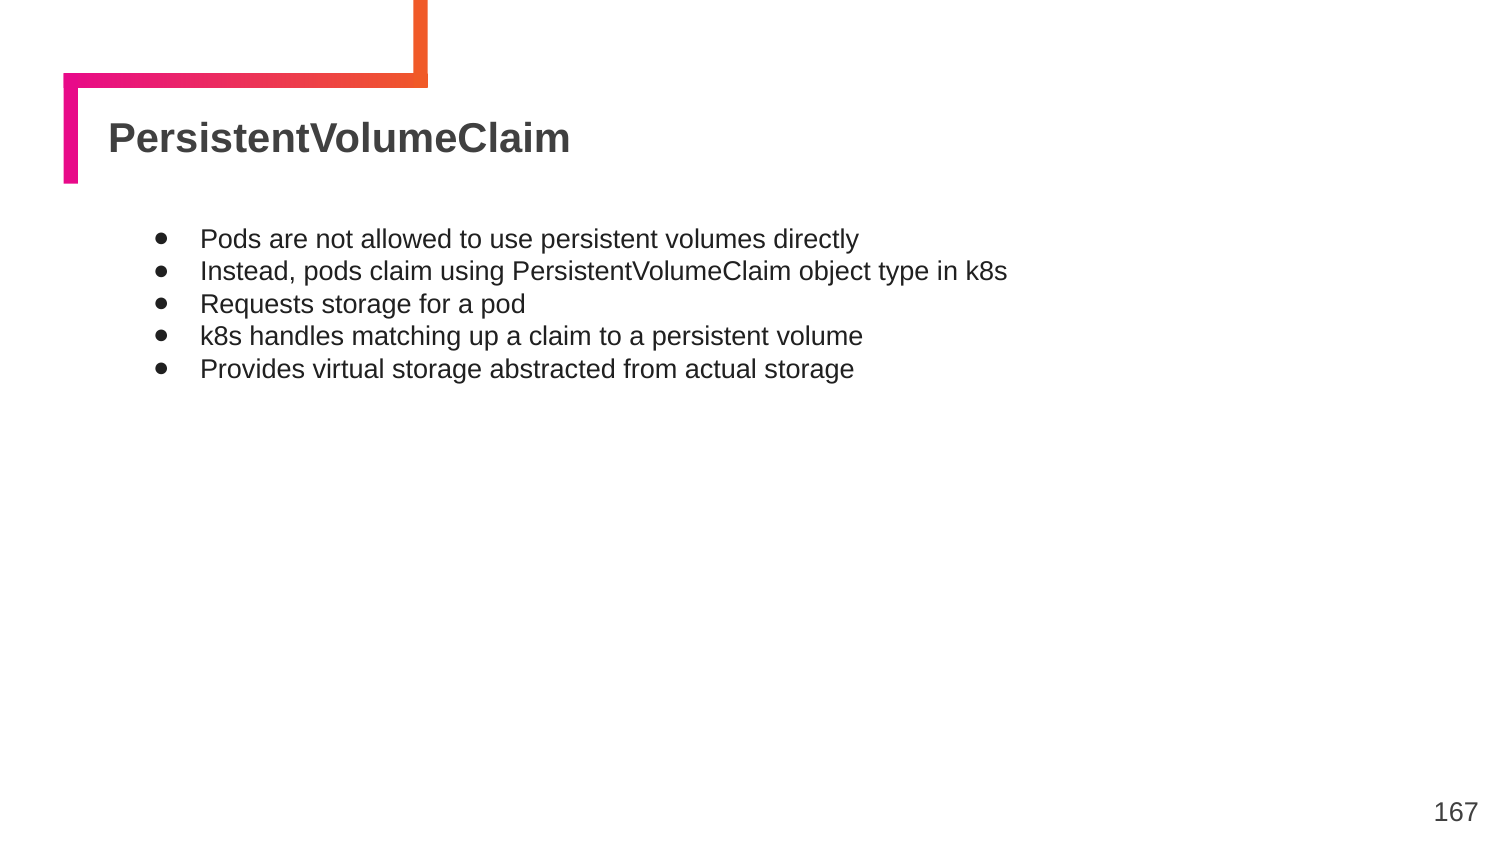

# PersistentVolumeClaim
Pods are not allowed to use persistent volumes directly
Instead, pods claim using PersistentVolumeClaim object type in k8s
Requests storage for a pod
k8s handles matching up a claim to a persistent volume
Provides virtual storage abstracted from actual storage
167